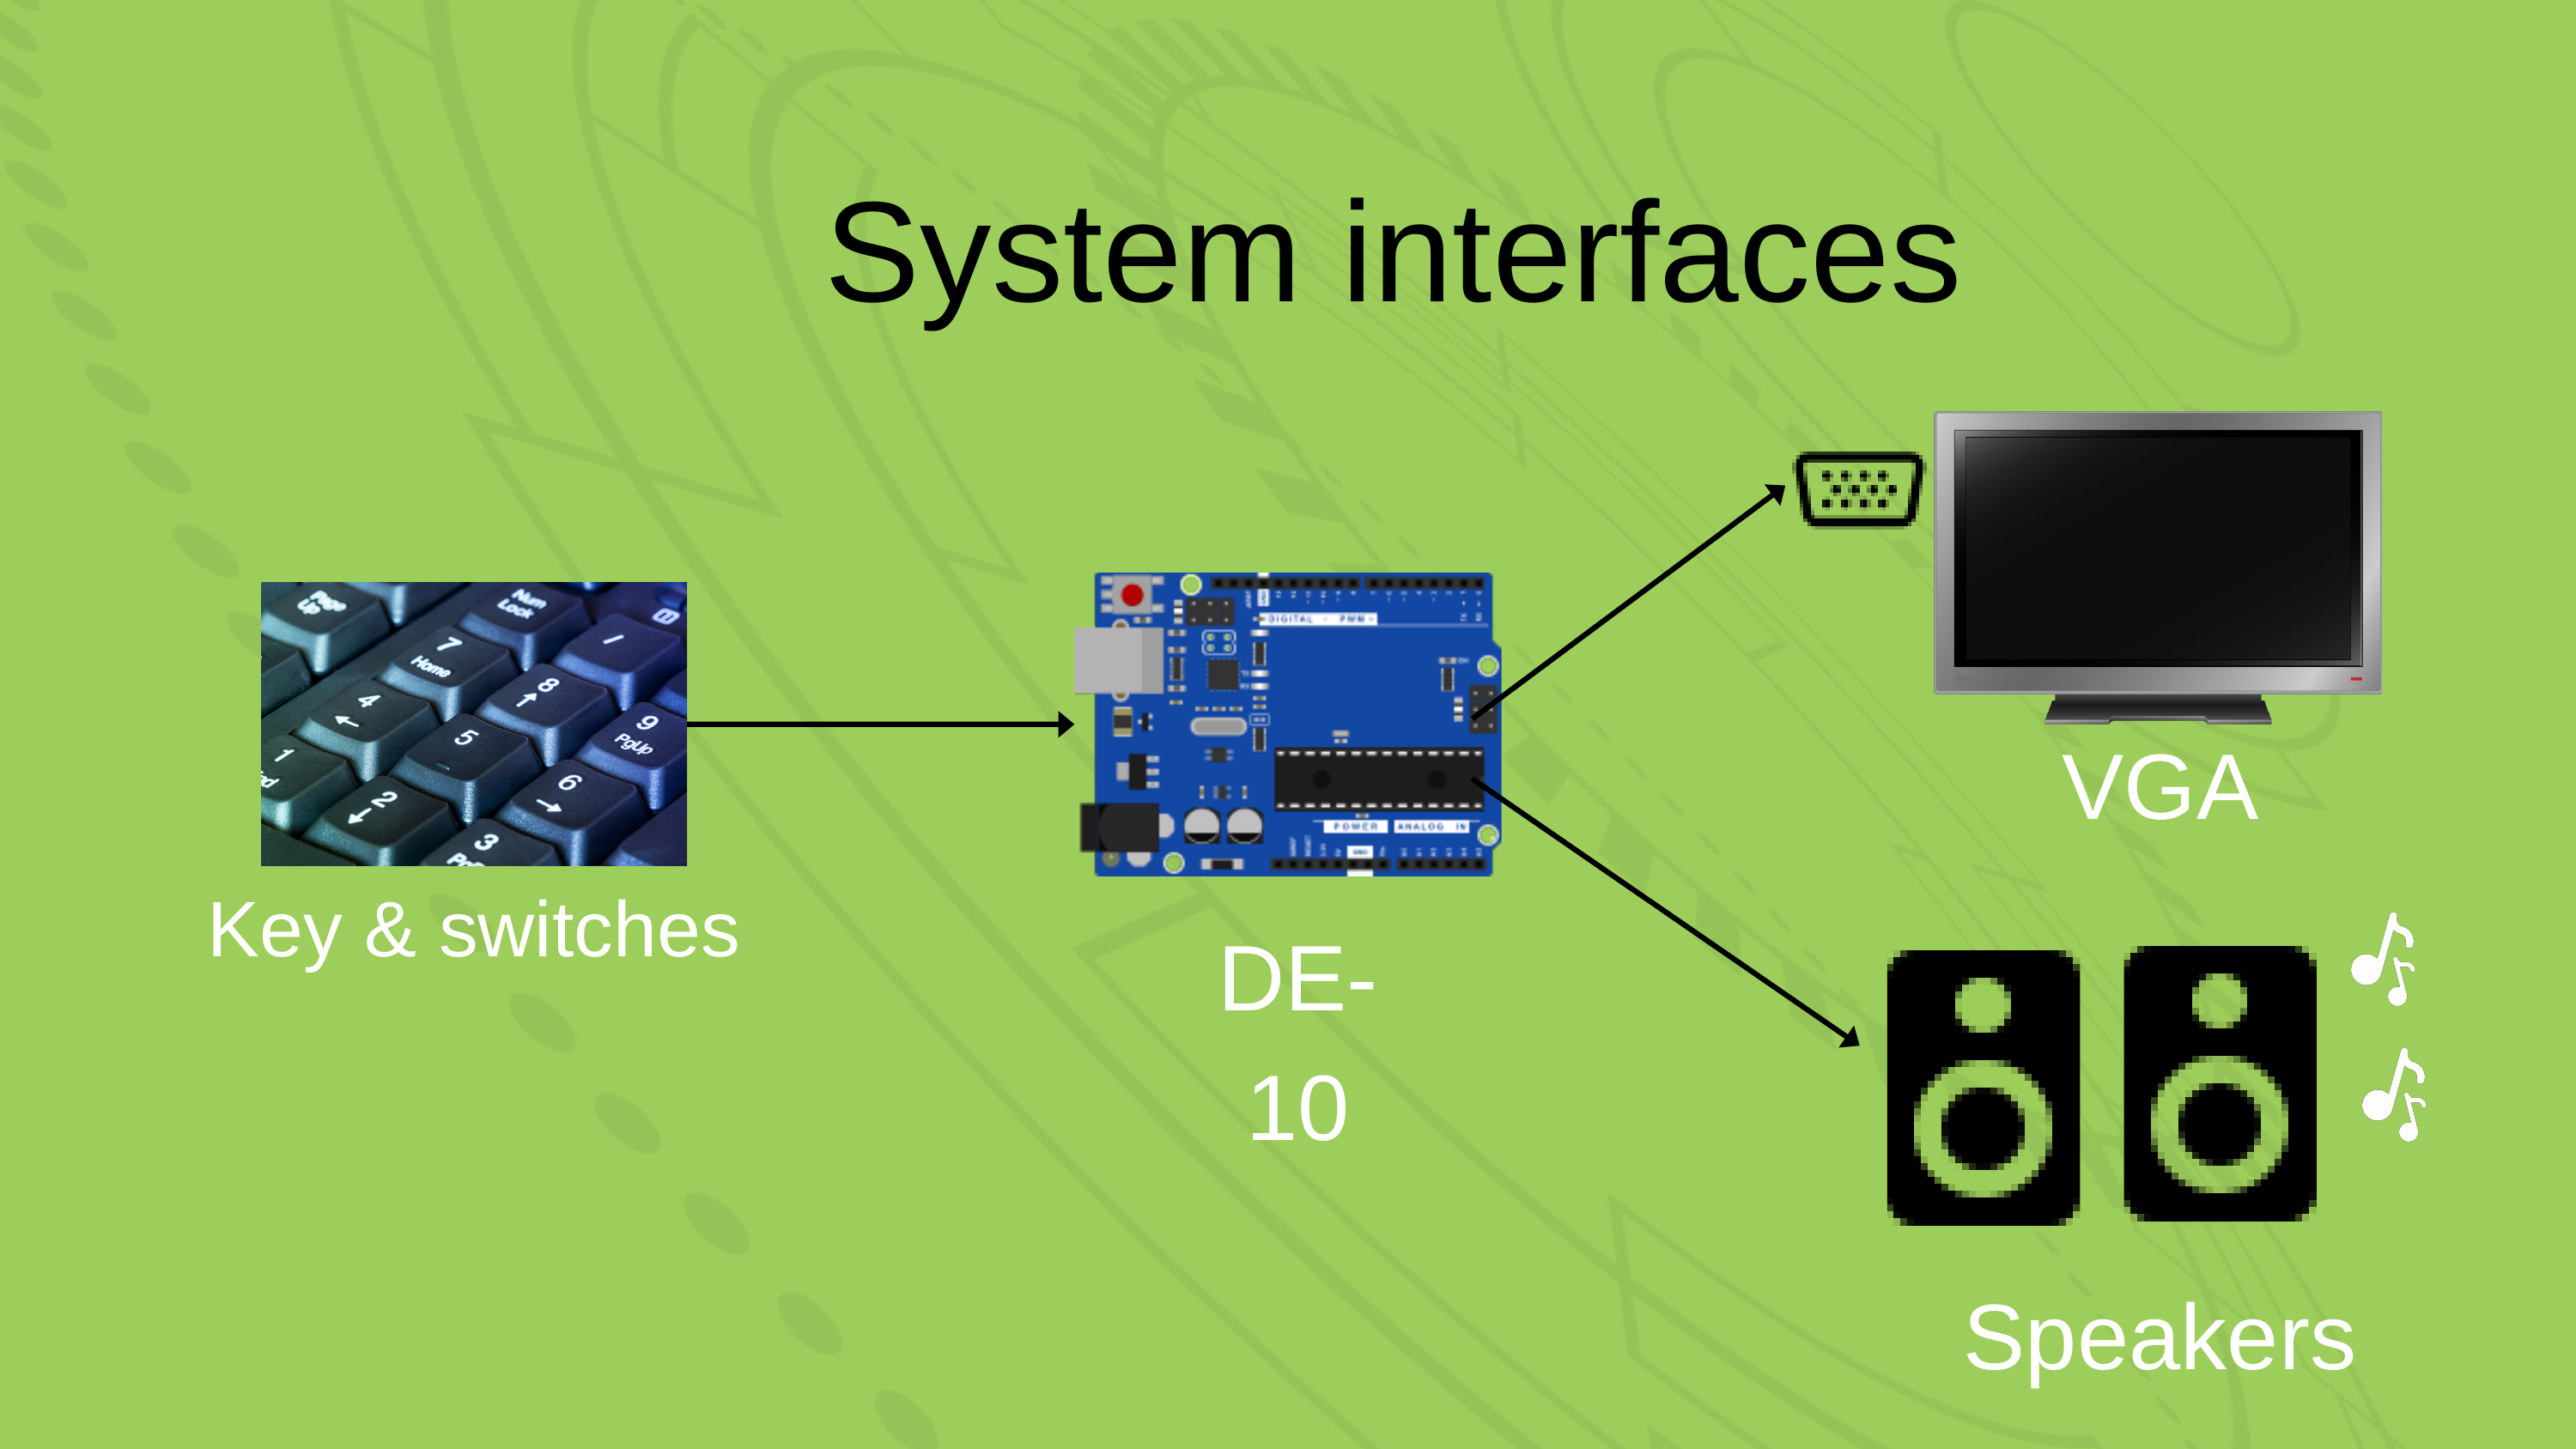

System interfaces

VGA

Key & switches
DE-10

Speakers